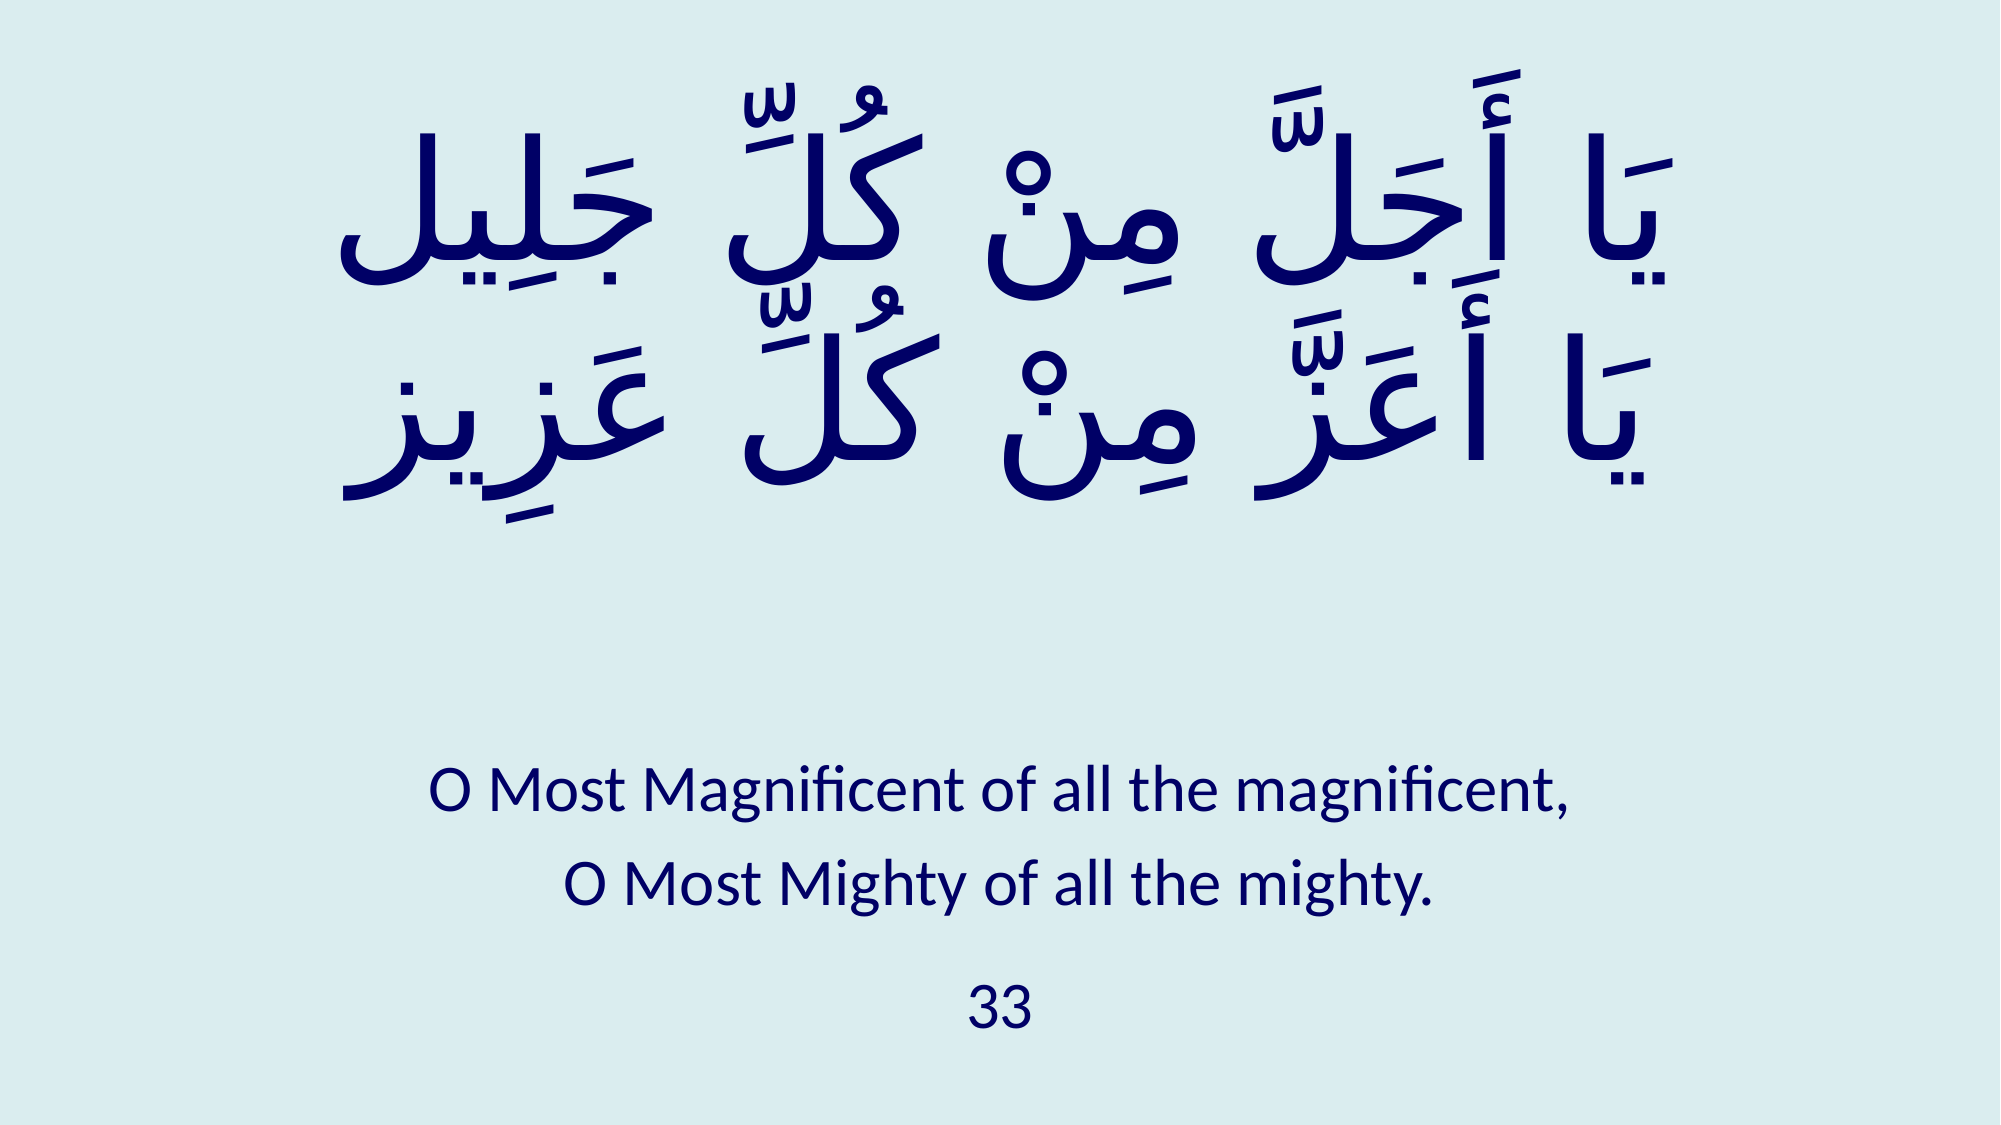

# يَا أَجَلَّ مِنْ كُلِّ جَلِيل يَا أَعَزَّ مِنْ كُلِّ عَزِيز
O Most Magnificent of all the magnificent,
O Most Mighty of all the mighty.
33